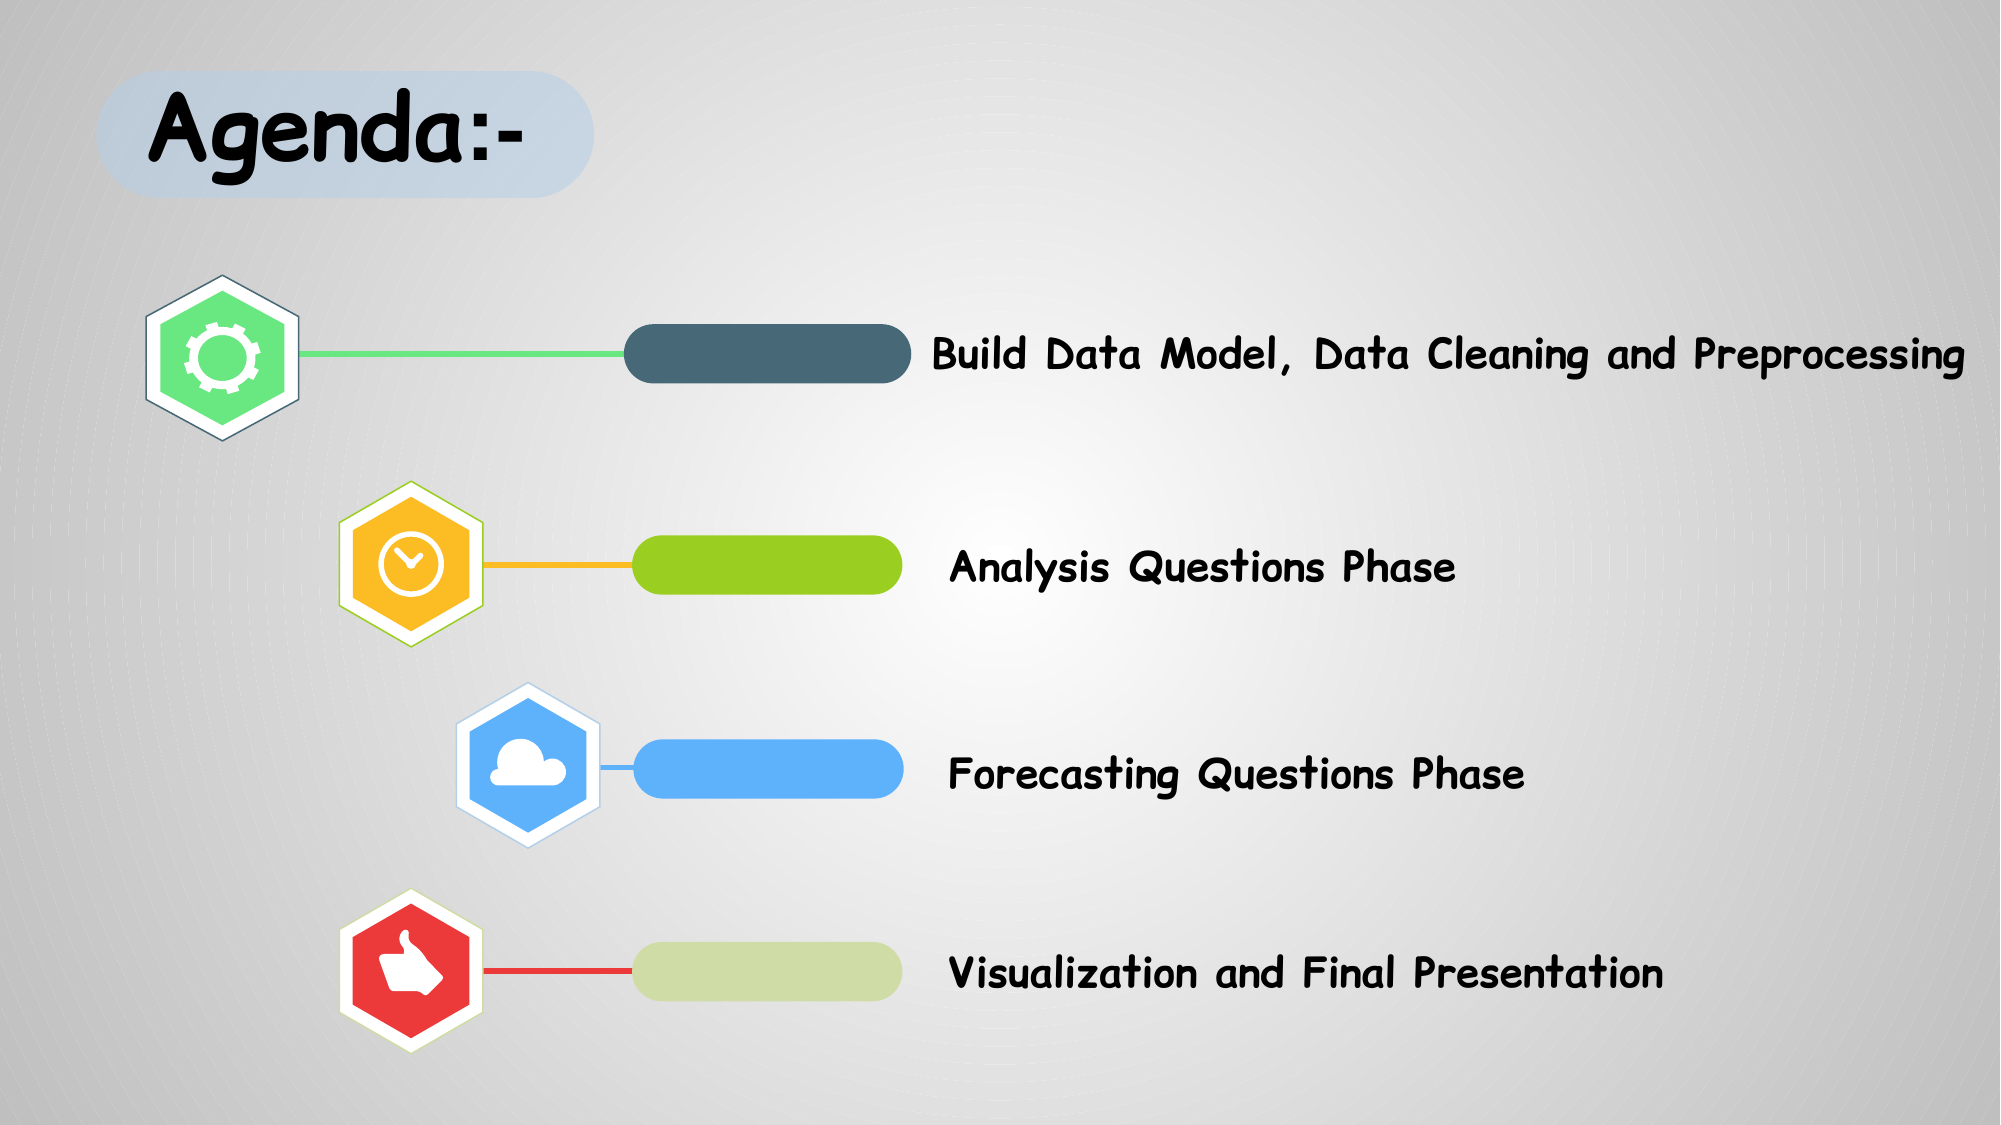

Agenda:-

Build Data Model, Data Cleaning and Preprocessing

Analysis Questions Phase

Forecasting Questions Phase

Visualization and Final Presentation